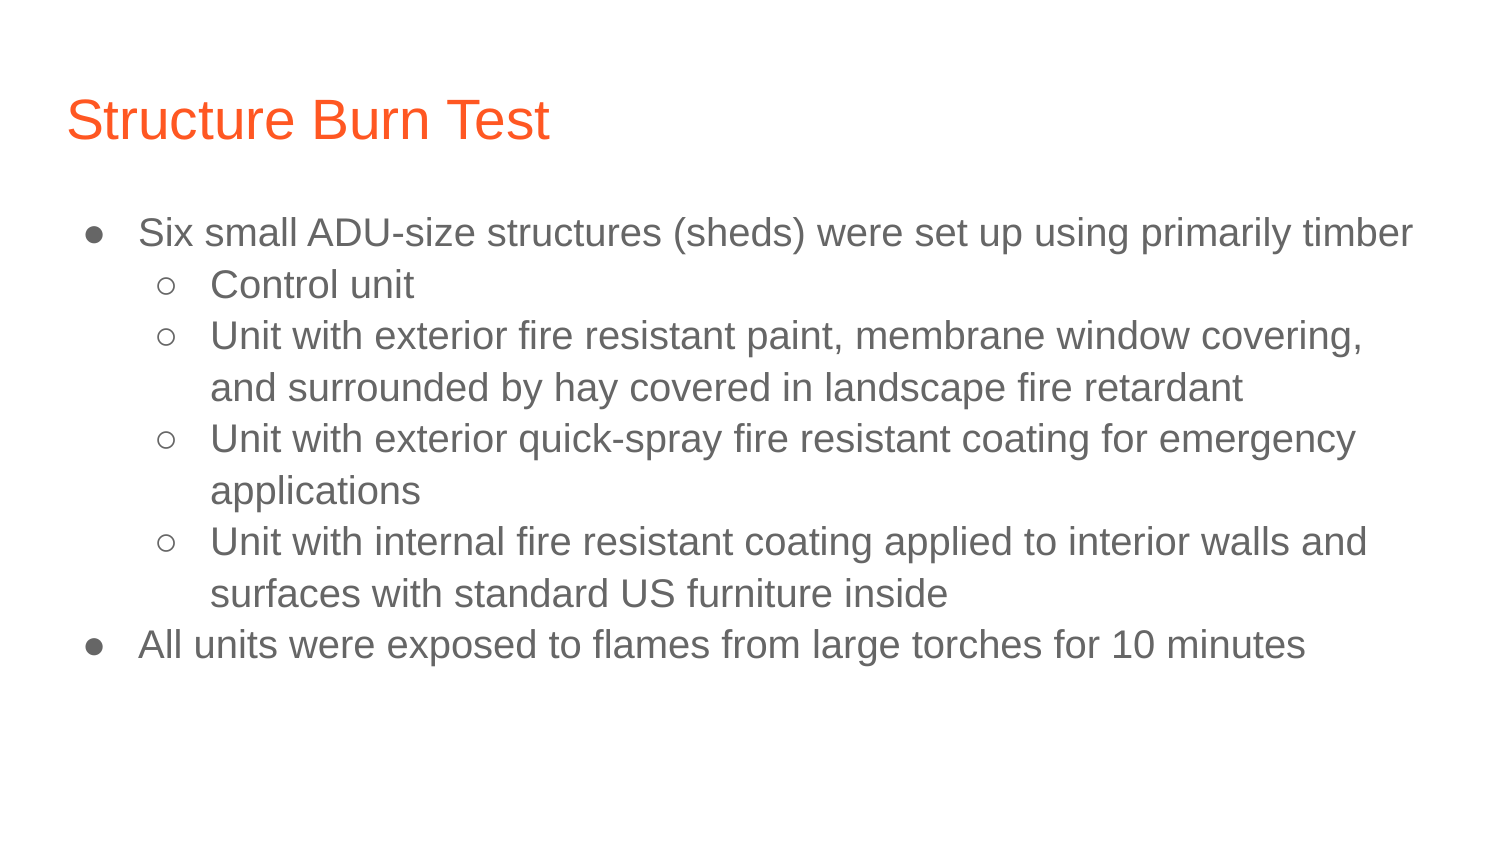

# Structure Burn Test
Six small ADU-size structures (sheds) were set up using primarily timber
Control unit
Unit with exterior fire resistant paint, membrane window covering, and surrounded by hay covered in landscape fire retardant
Unit with exterior quick-spray fire resistant coating for emergency applications
Unit with internal fire resistant coating applied to interior walls and surfaces with standard US furniture inside
All units were exposed to flames from large torches for 10 minutes